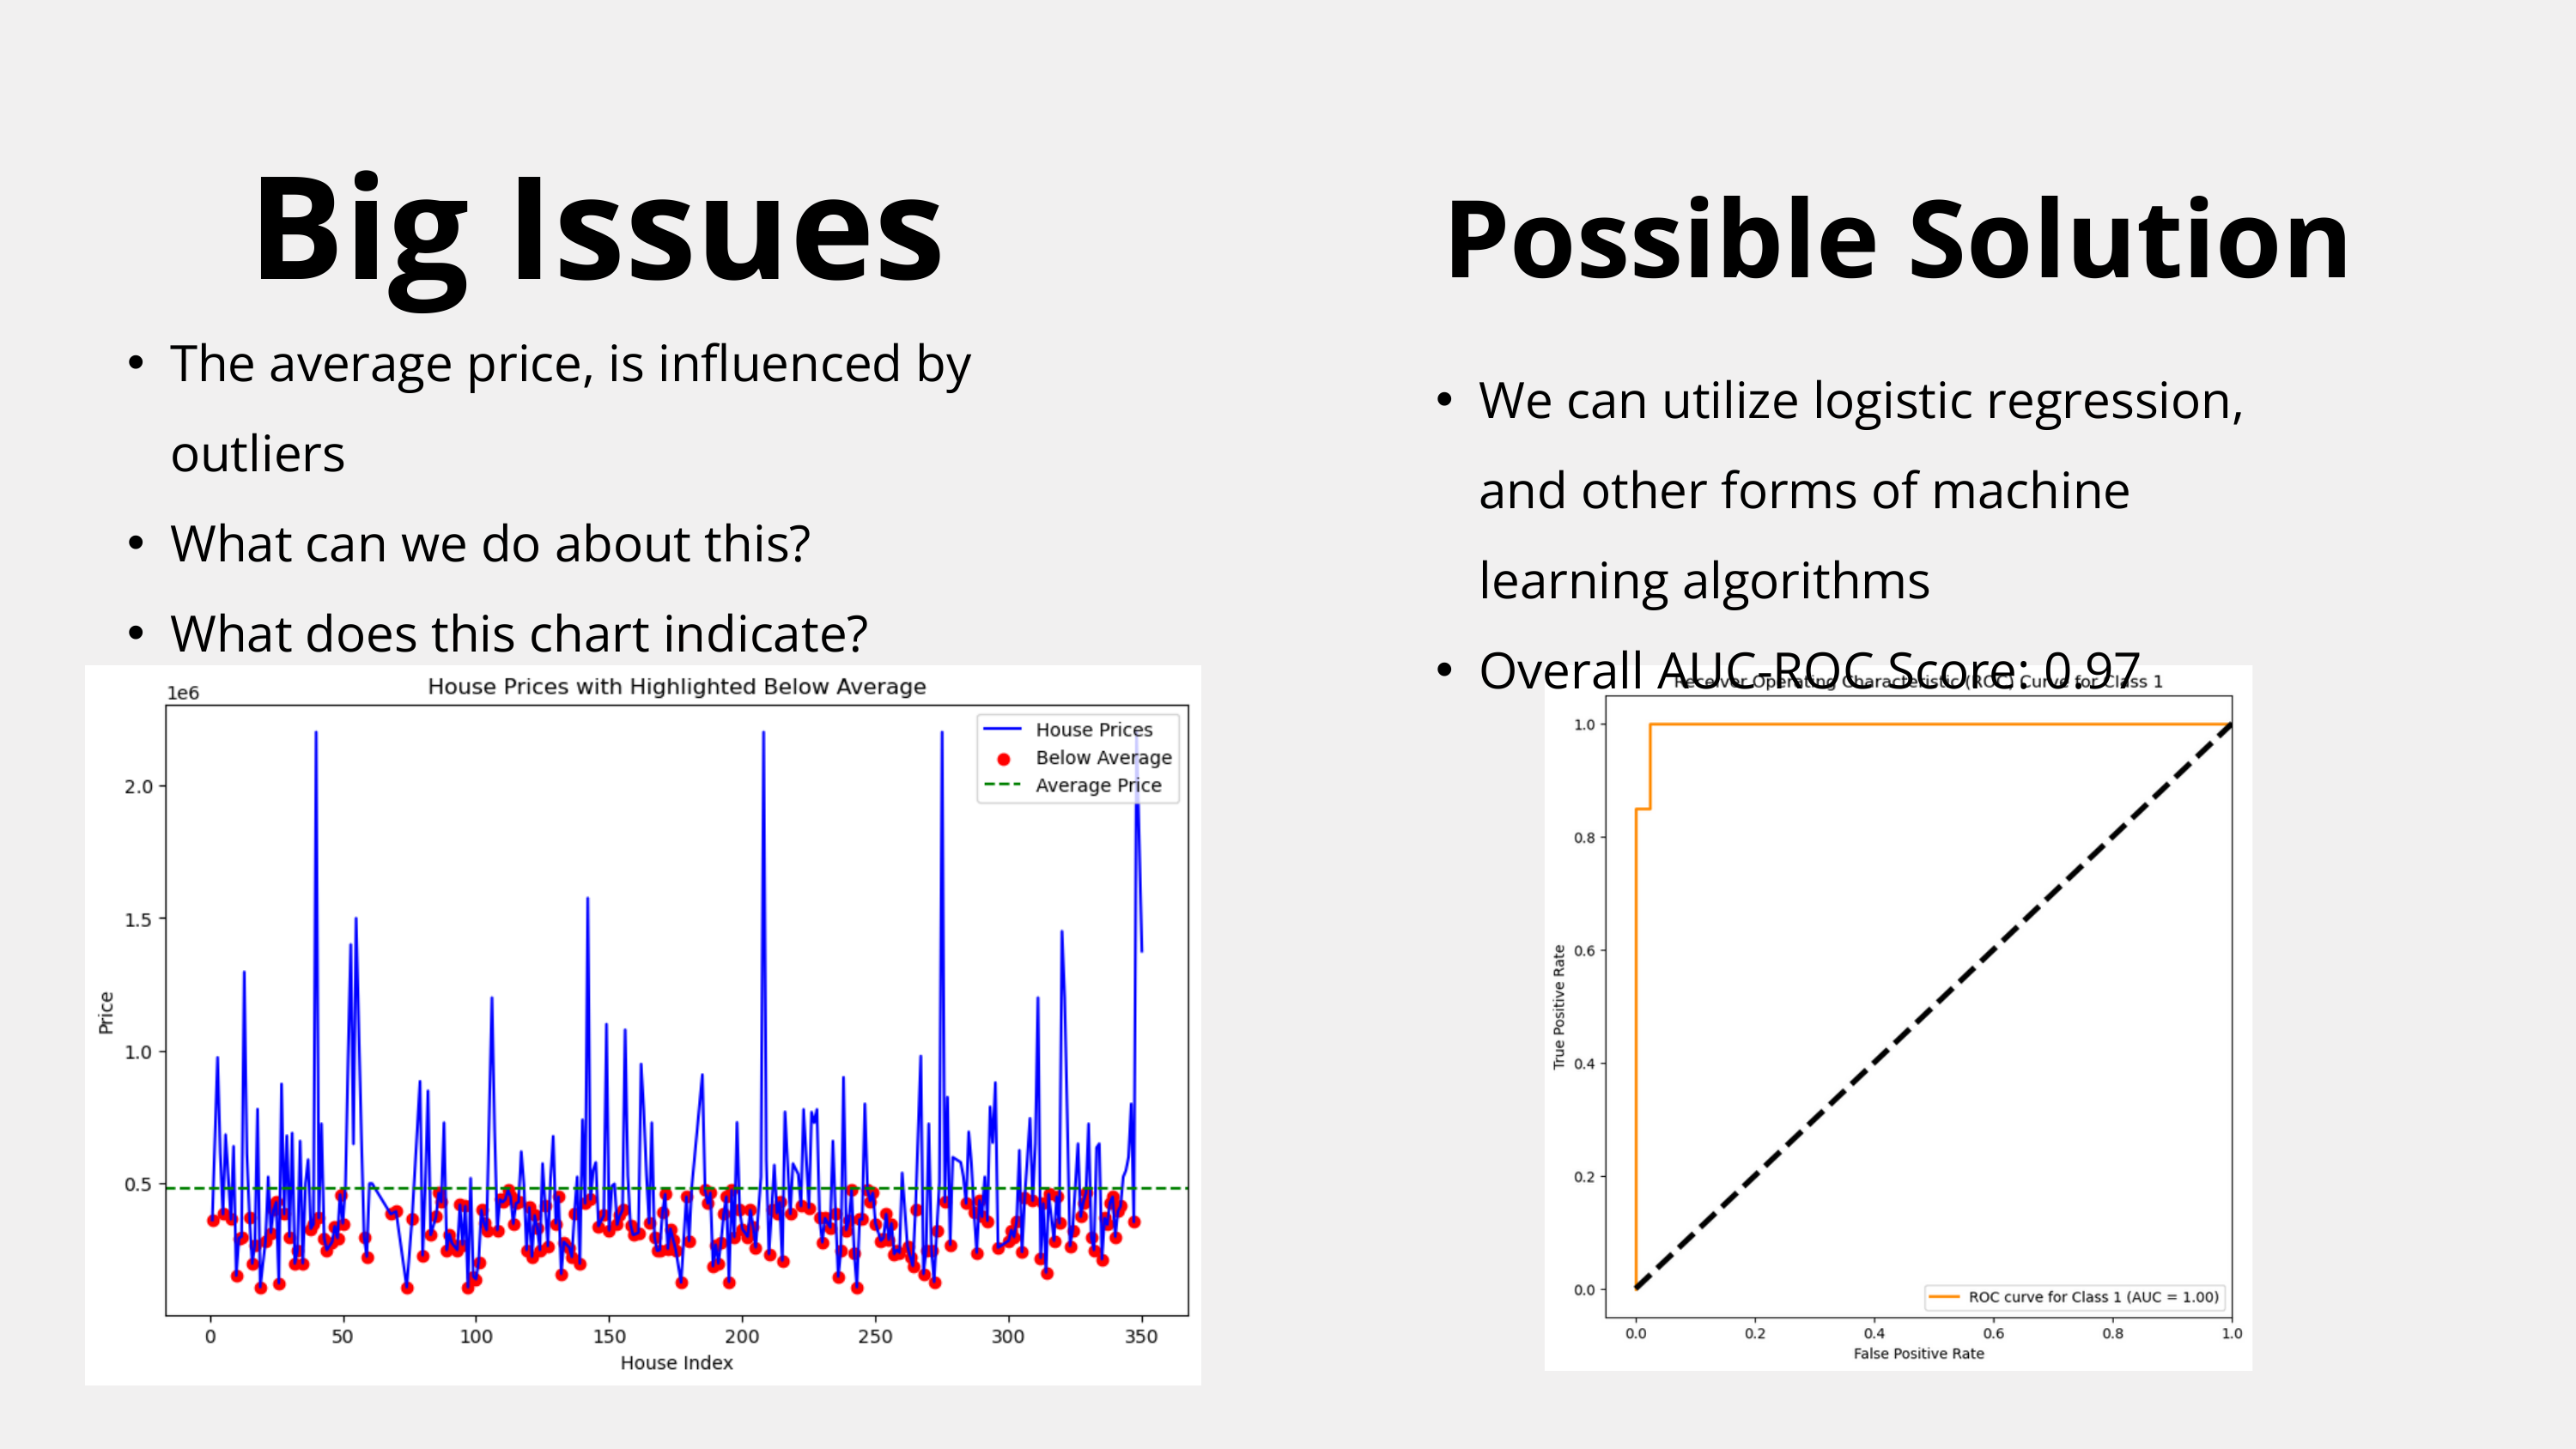

Big Issues
Possible Solution
The average price, is influenced by outliers
What can we do about this?
What does this chart indicate?

We can utilize logistic regression, and other forms of machine learning algorithms
Overall AUC-ROC Score: 0.97